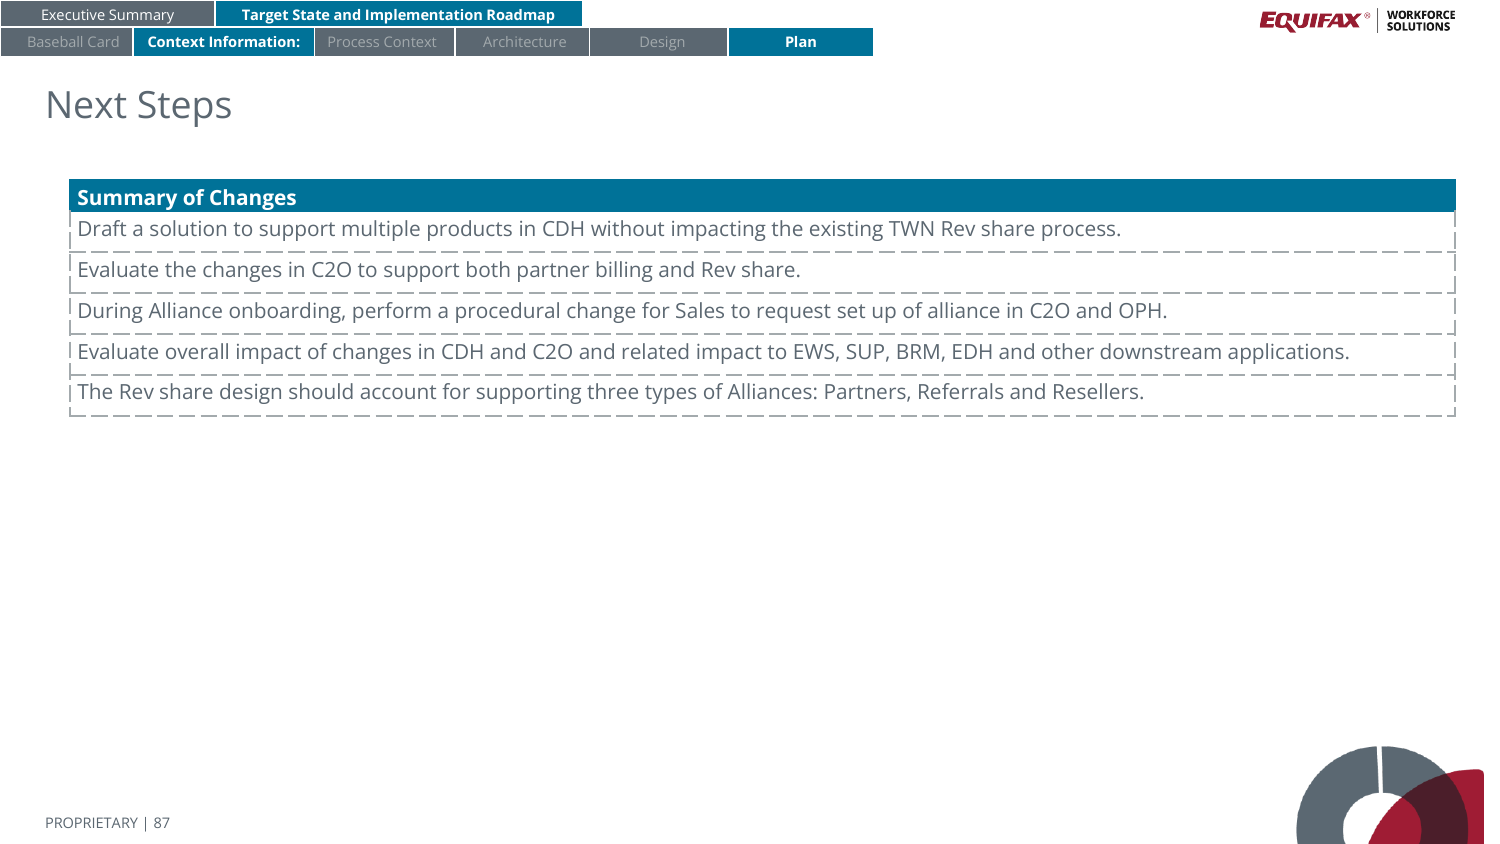

Executive Summary
Target State and Implementation Roadmap

Baseball Card
Context Information:
Process Context
Architecture
Design
Plan
# Next Steps
| Summary of Changes |
| --- |
| Draft a solution to support multiple products in CDH without impacting the existing TWN Rev share process. |
| Evaluate the changes in C2O to support both partner billing and Rev share. |
| During Alliance onboarding, perform a procedural change for Sales to request set up of alliance in C2O and OPH. |
| Evaluate overall impact of changes in CDH and C2O and related impact to EWS, SUP, BRM, EDH and other downstream applications. |
| The Rev share design should account for supporting three types of Alliances: Partners, Referrals and Resellers. |